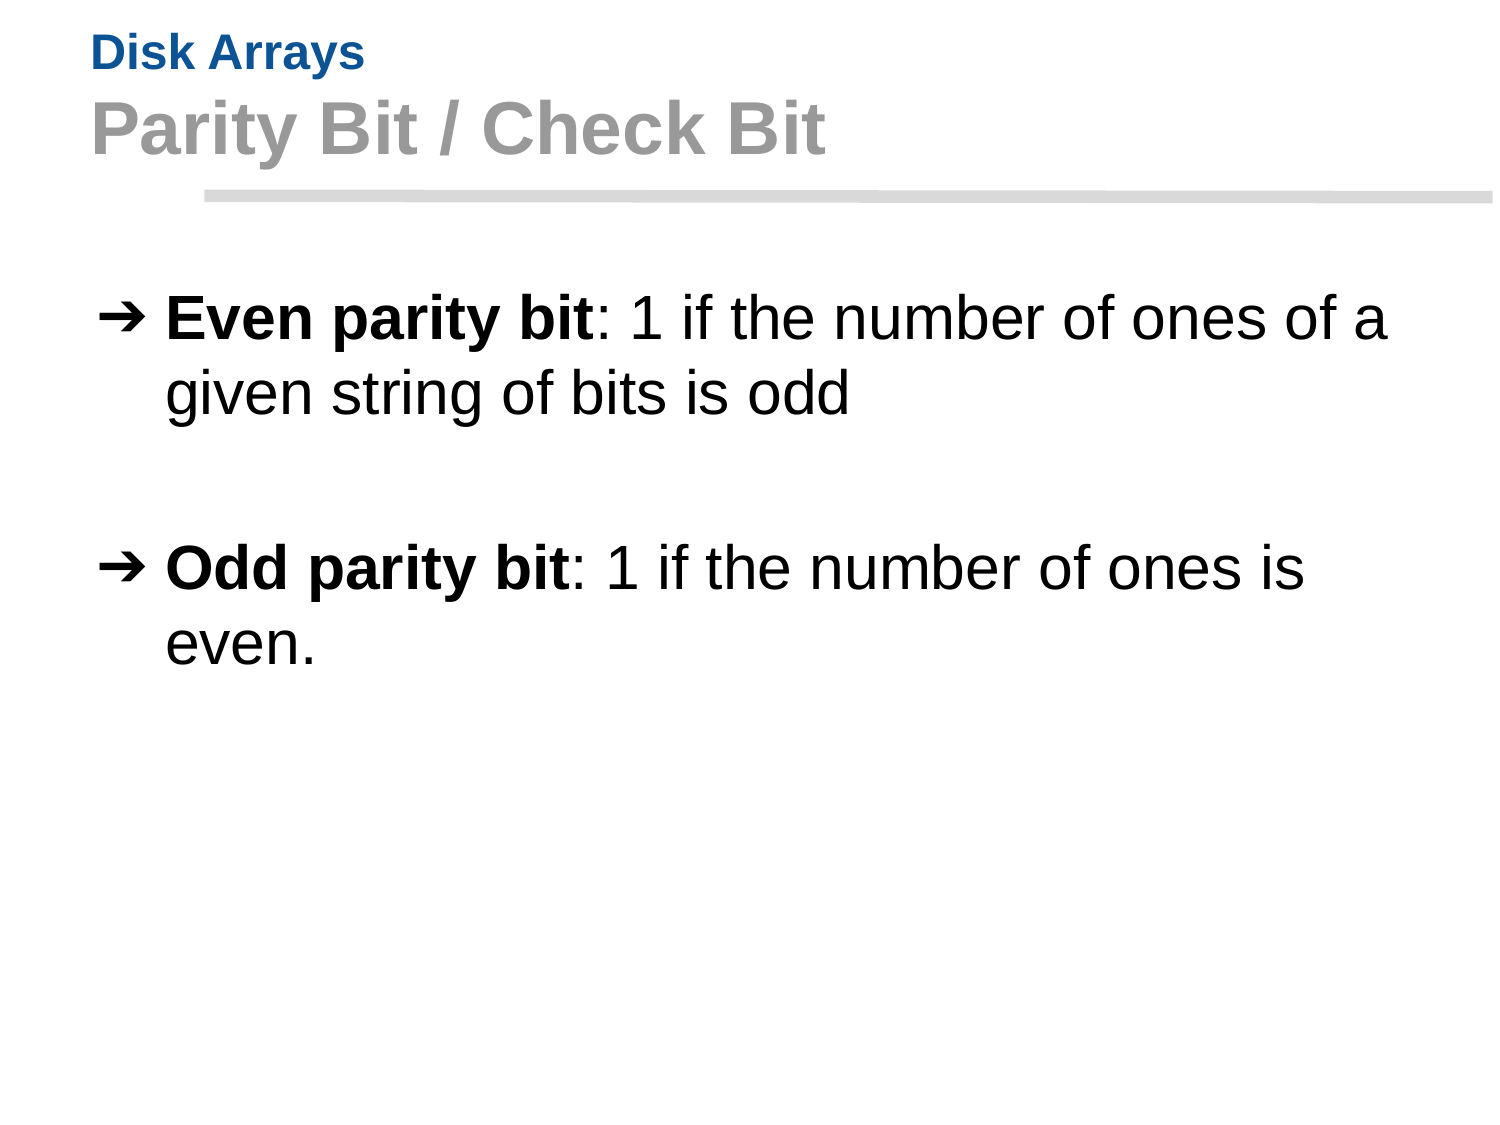

# Disk Arrays Parity Bit / Check Bit
Even parity bit: 1 if the number of ones of a given string of bits is odd

Odd parity bit: 1 if the number of ones is even.